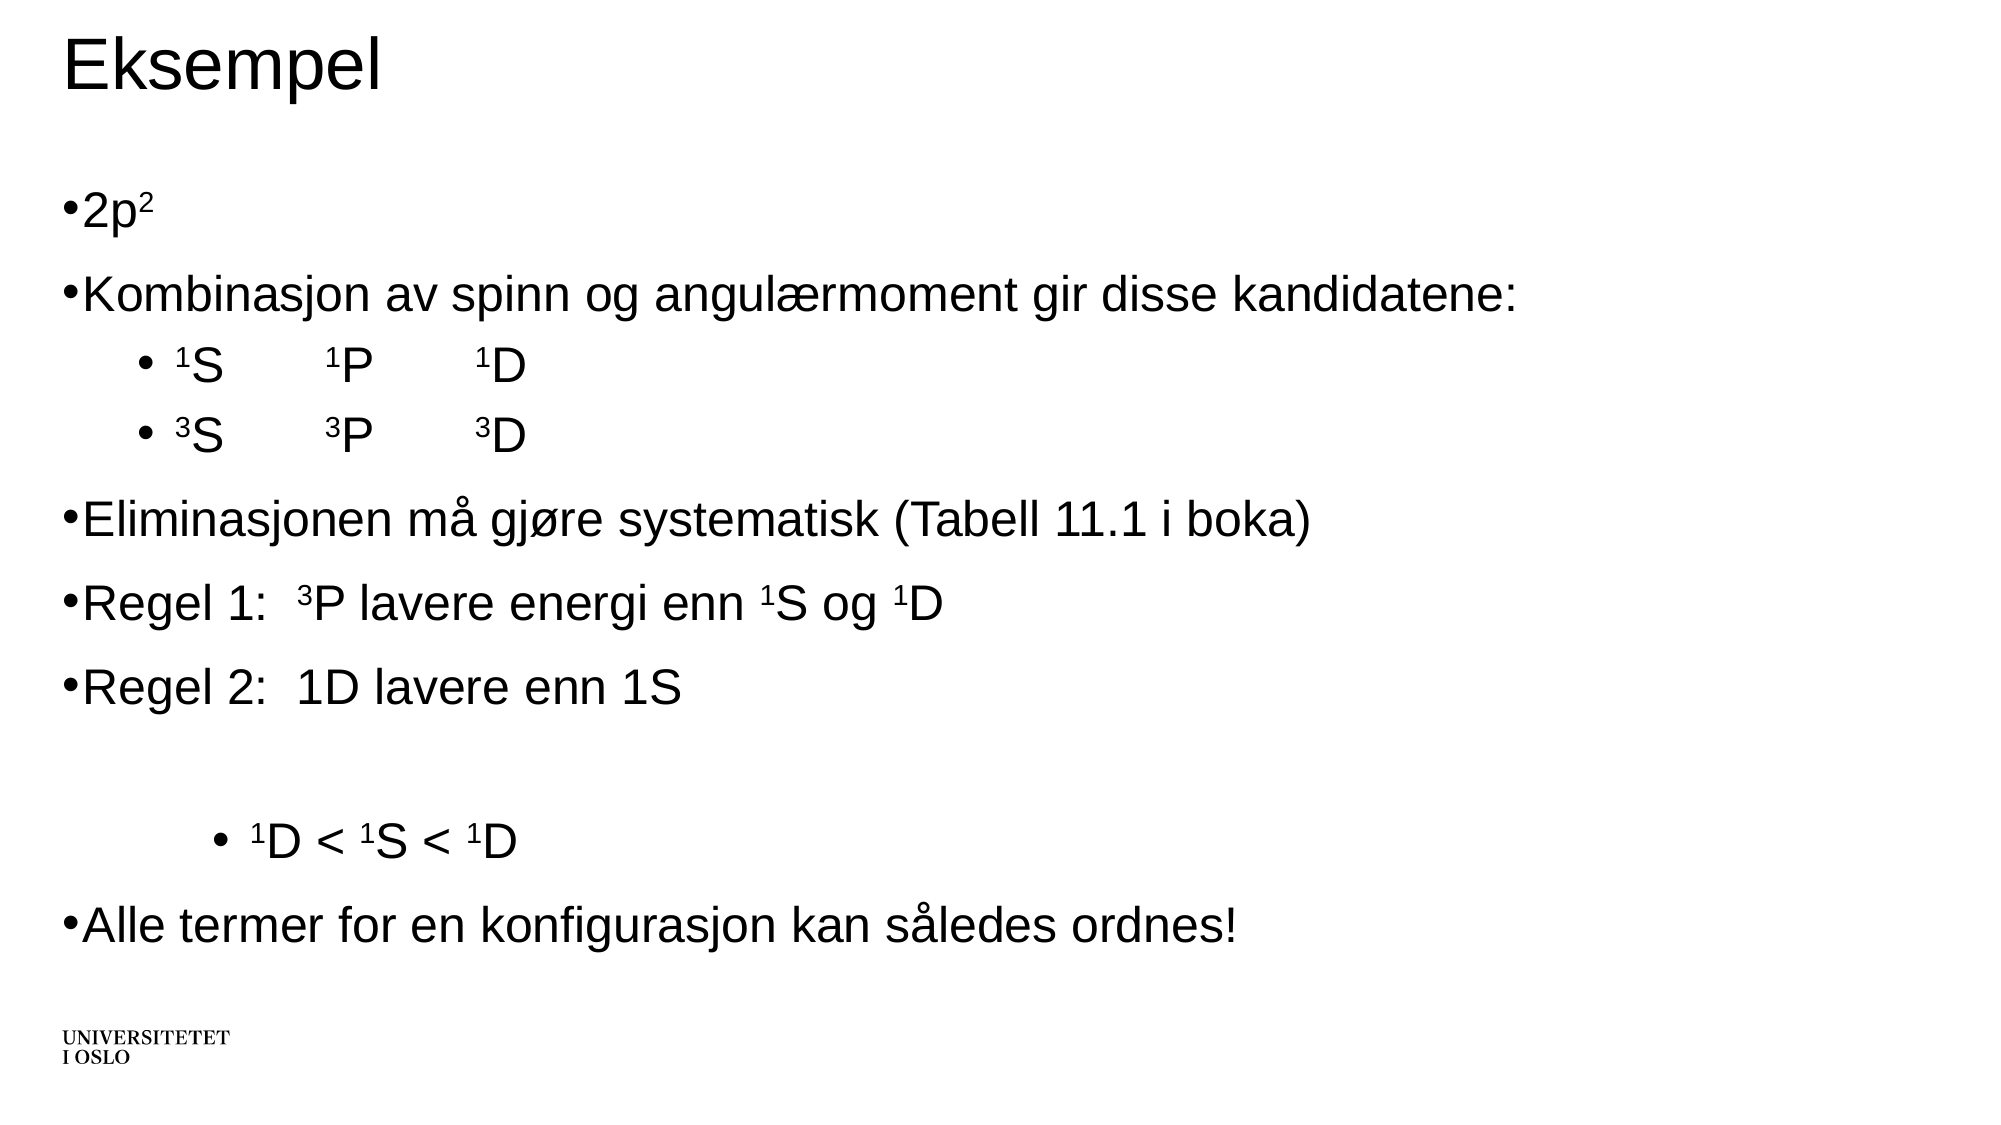

# Eksempel
2p2
Kombinasjon av spinn og angulærmoment gir disse kandidatene:
1S	1P	1D
3S	3P	3D
Eliminasjonen må gjøre systematisk (Tabell 11.1 i boka)
Regel 1:  3P lavere energi enn 1S og 1D
Regel 2:  1D lavere enn 1S

1D < 1S < 1D
Alle termer for en konfigurasjon kan således ordnes!